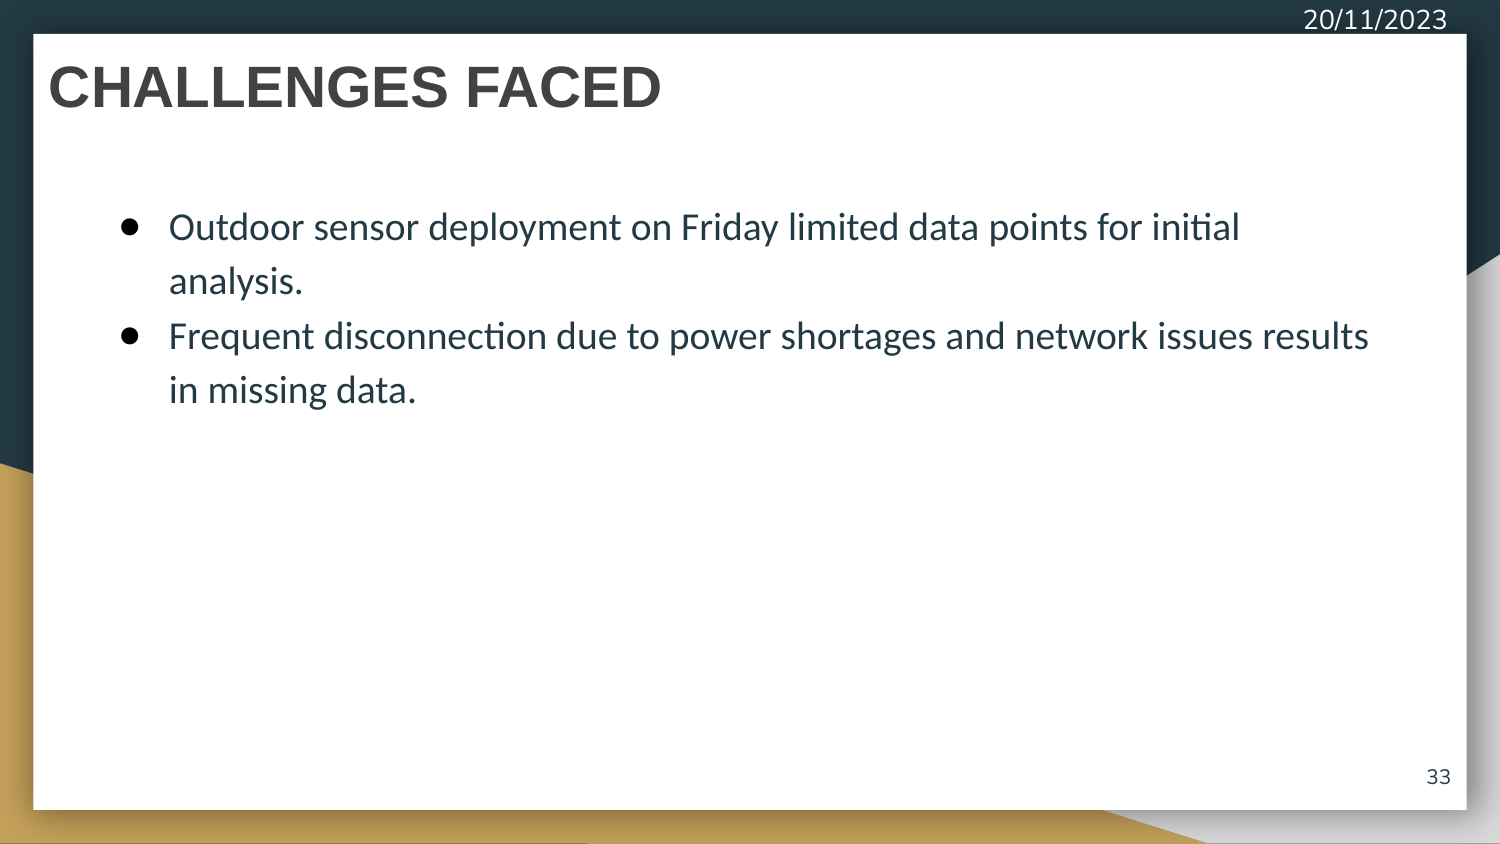

20/11/2023
# CHALLENGES FACED
Outdoor sensor deployment on Friday limited data points for initial analysis.
Frequent disconnection due to power shortages and network issues results in missing data.

33